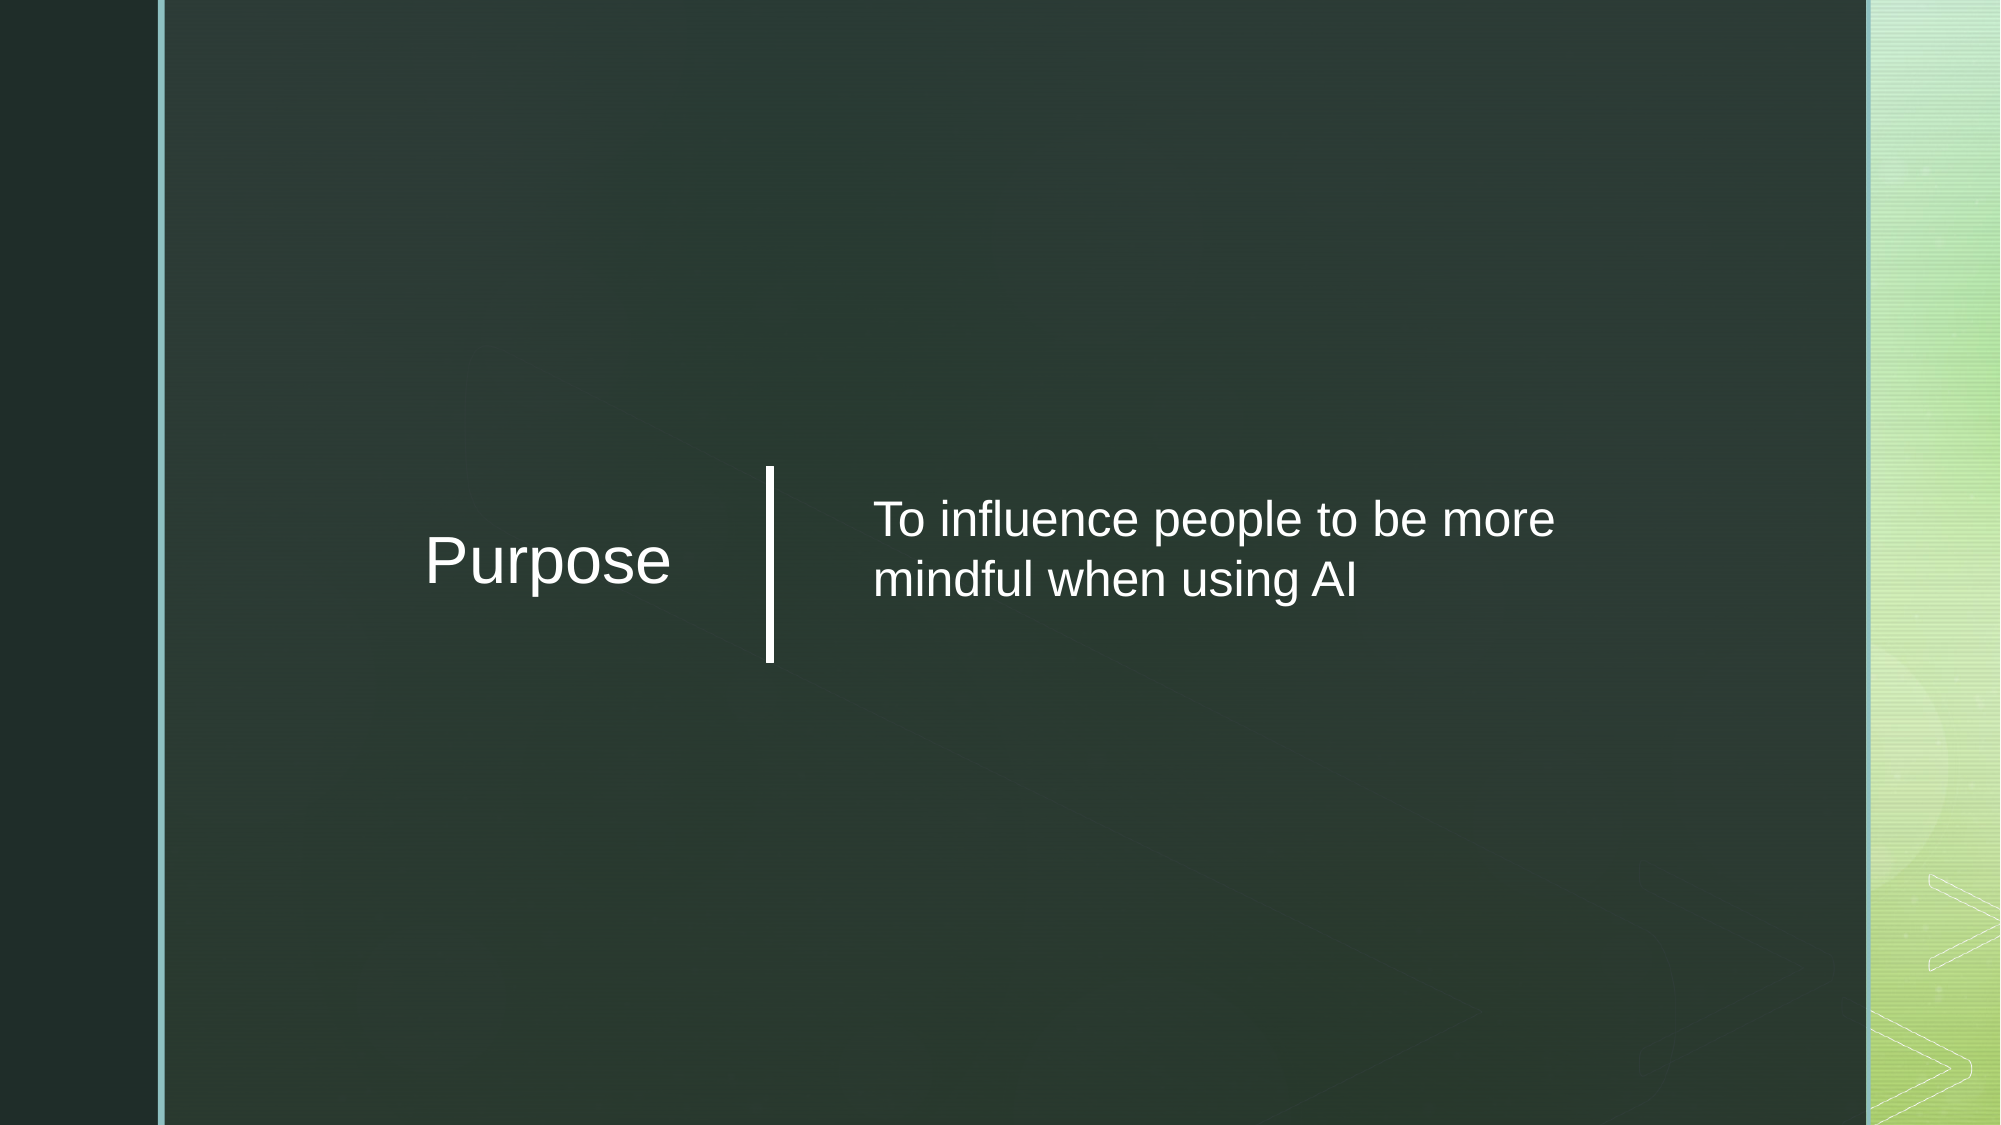

Purpose

To influence people to be more mindful when using AI